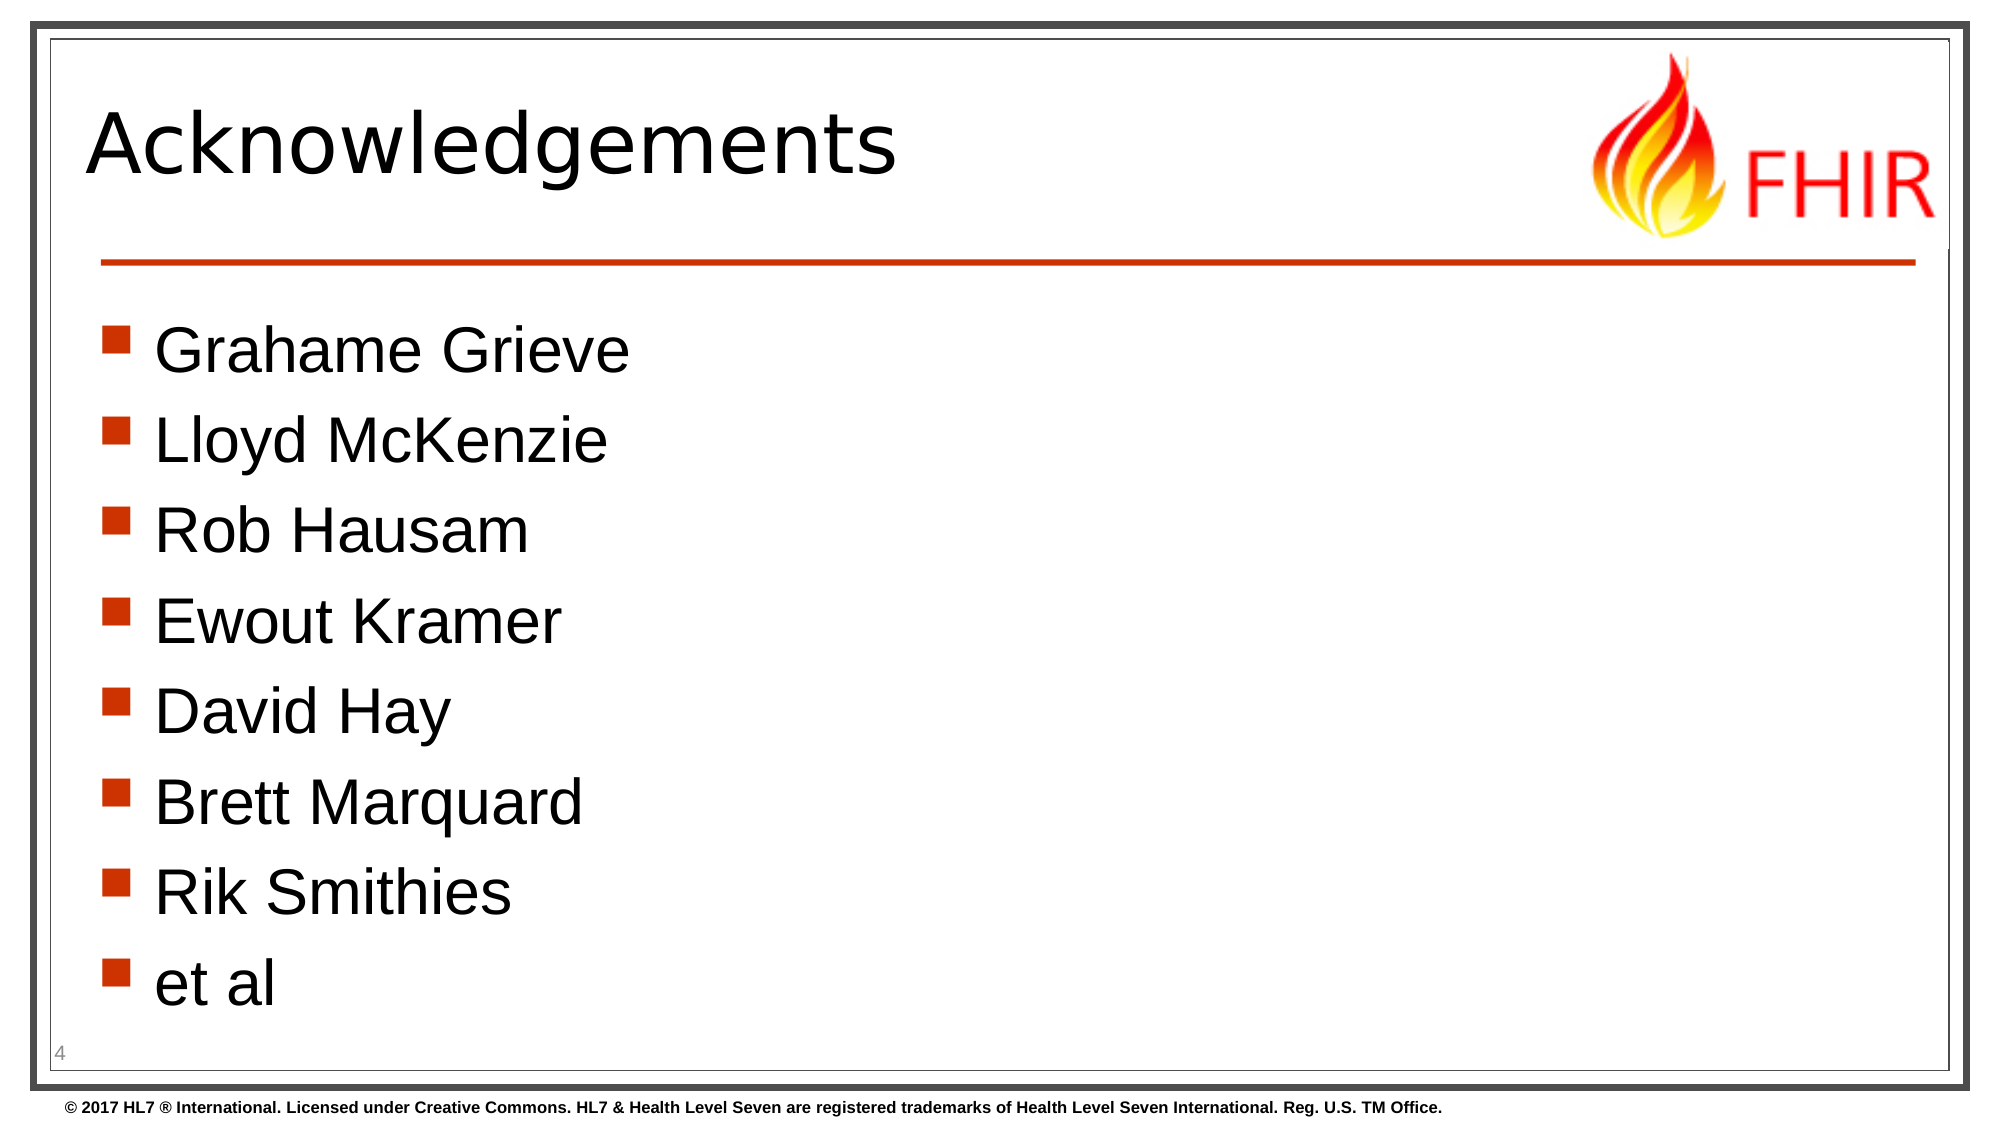

# Acknowledgements
Grahame Grieve
Lloyd McKenzie
Rob Hausam
Ewout Kramer
David Hay
Brett Marquard
Rik Smithies
et al

4